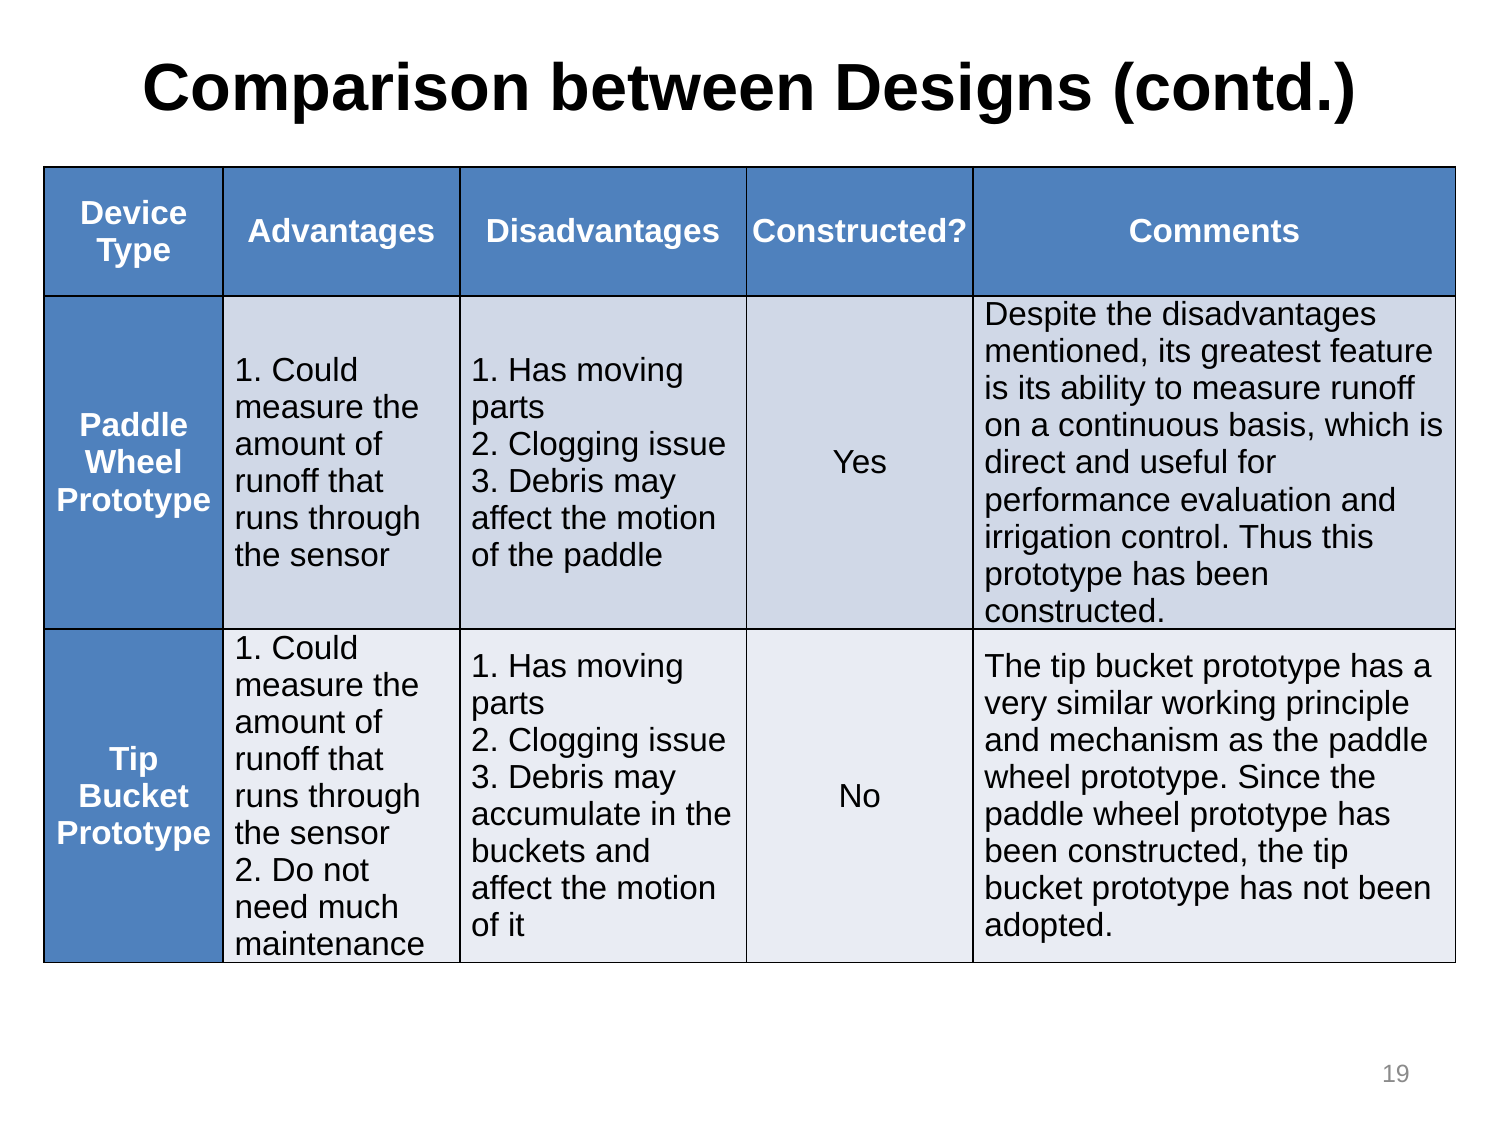

Comparison between Designs (contd.)
| Device Type | Advantages | Disadvantages | Constructed? | Comments |
| --- | --- | --- | --- | --- |
| Paddle Wheel Prototype | 1. Could measure the amount of runoff that runs through the sensor | 1. Has moving parts 2. Clogging issue 3. Debris may affect the motion of the paddle | Yes | Despite the disadvantages mentioned, its greatest feature is its ability to measure runoff on a continuous basis, which is direct and useful for performance evaluation and irrigation control. Thus this prototype has been constructed. |
| Tip Bucket Prototype | 1. Could measure the amount of runoff that runs through the sensor 2. Do not need much maintenance | 1. Has moving parts 2. Clogging issue 3. Debris may accumulate in the buckets and affect the motion of it | No | The tip bucket prototype has a very similar working principle and mechanism as the paddle wheel prototype. Since the paddle wheel prototype has been constructed, the tip bucket prototype has not been adopted. |
# Comparison between Designs (Con)
19